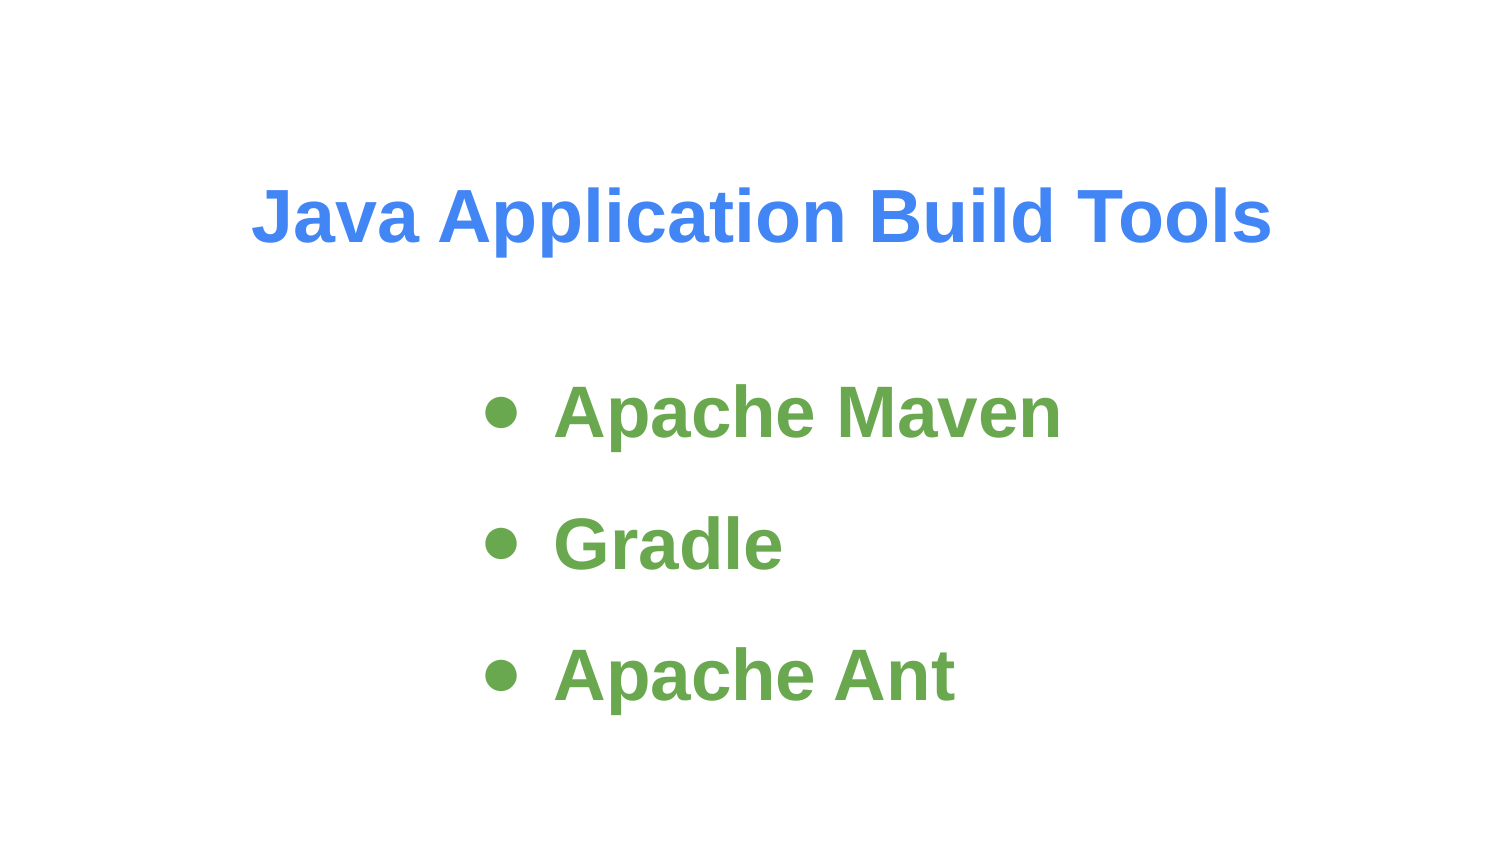

# Java Application Build Tools
Apache Maven
Gradle
Apache Ant